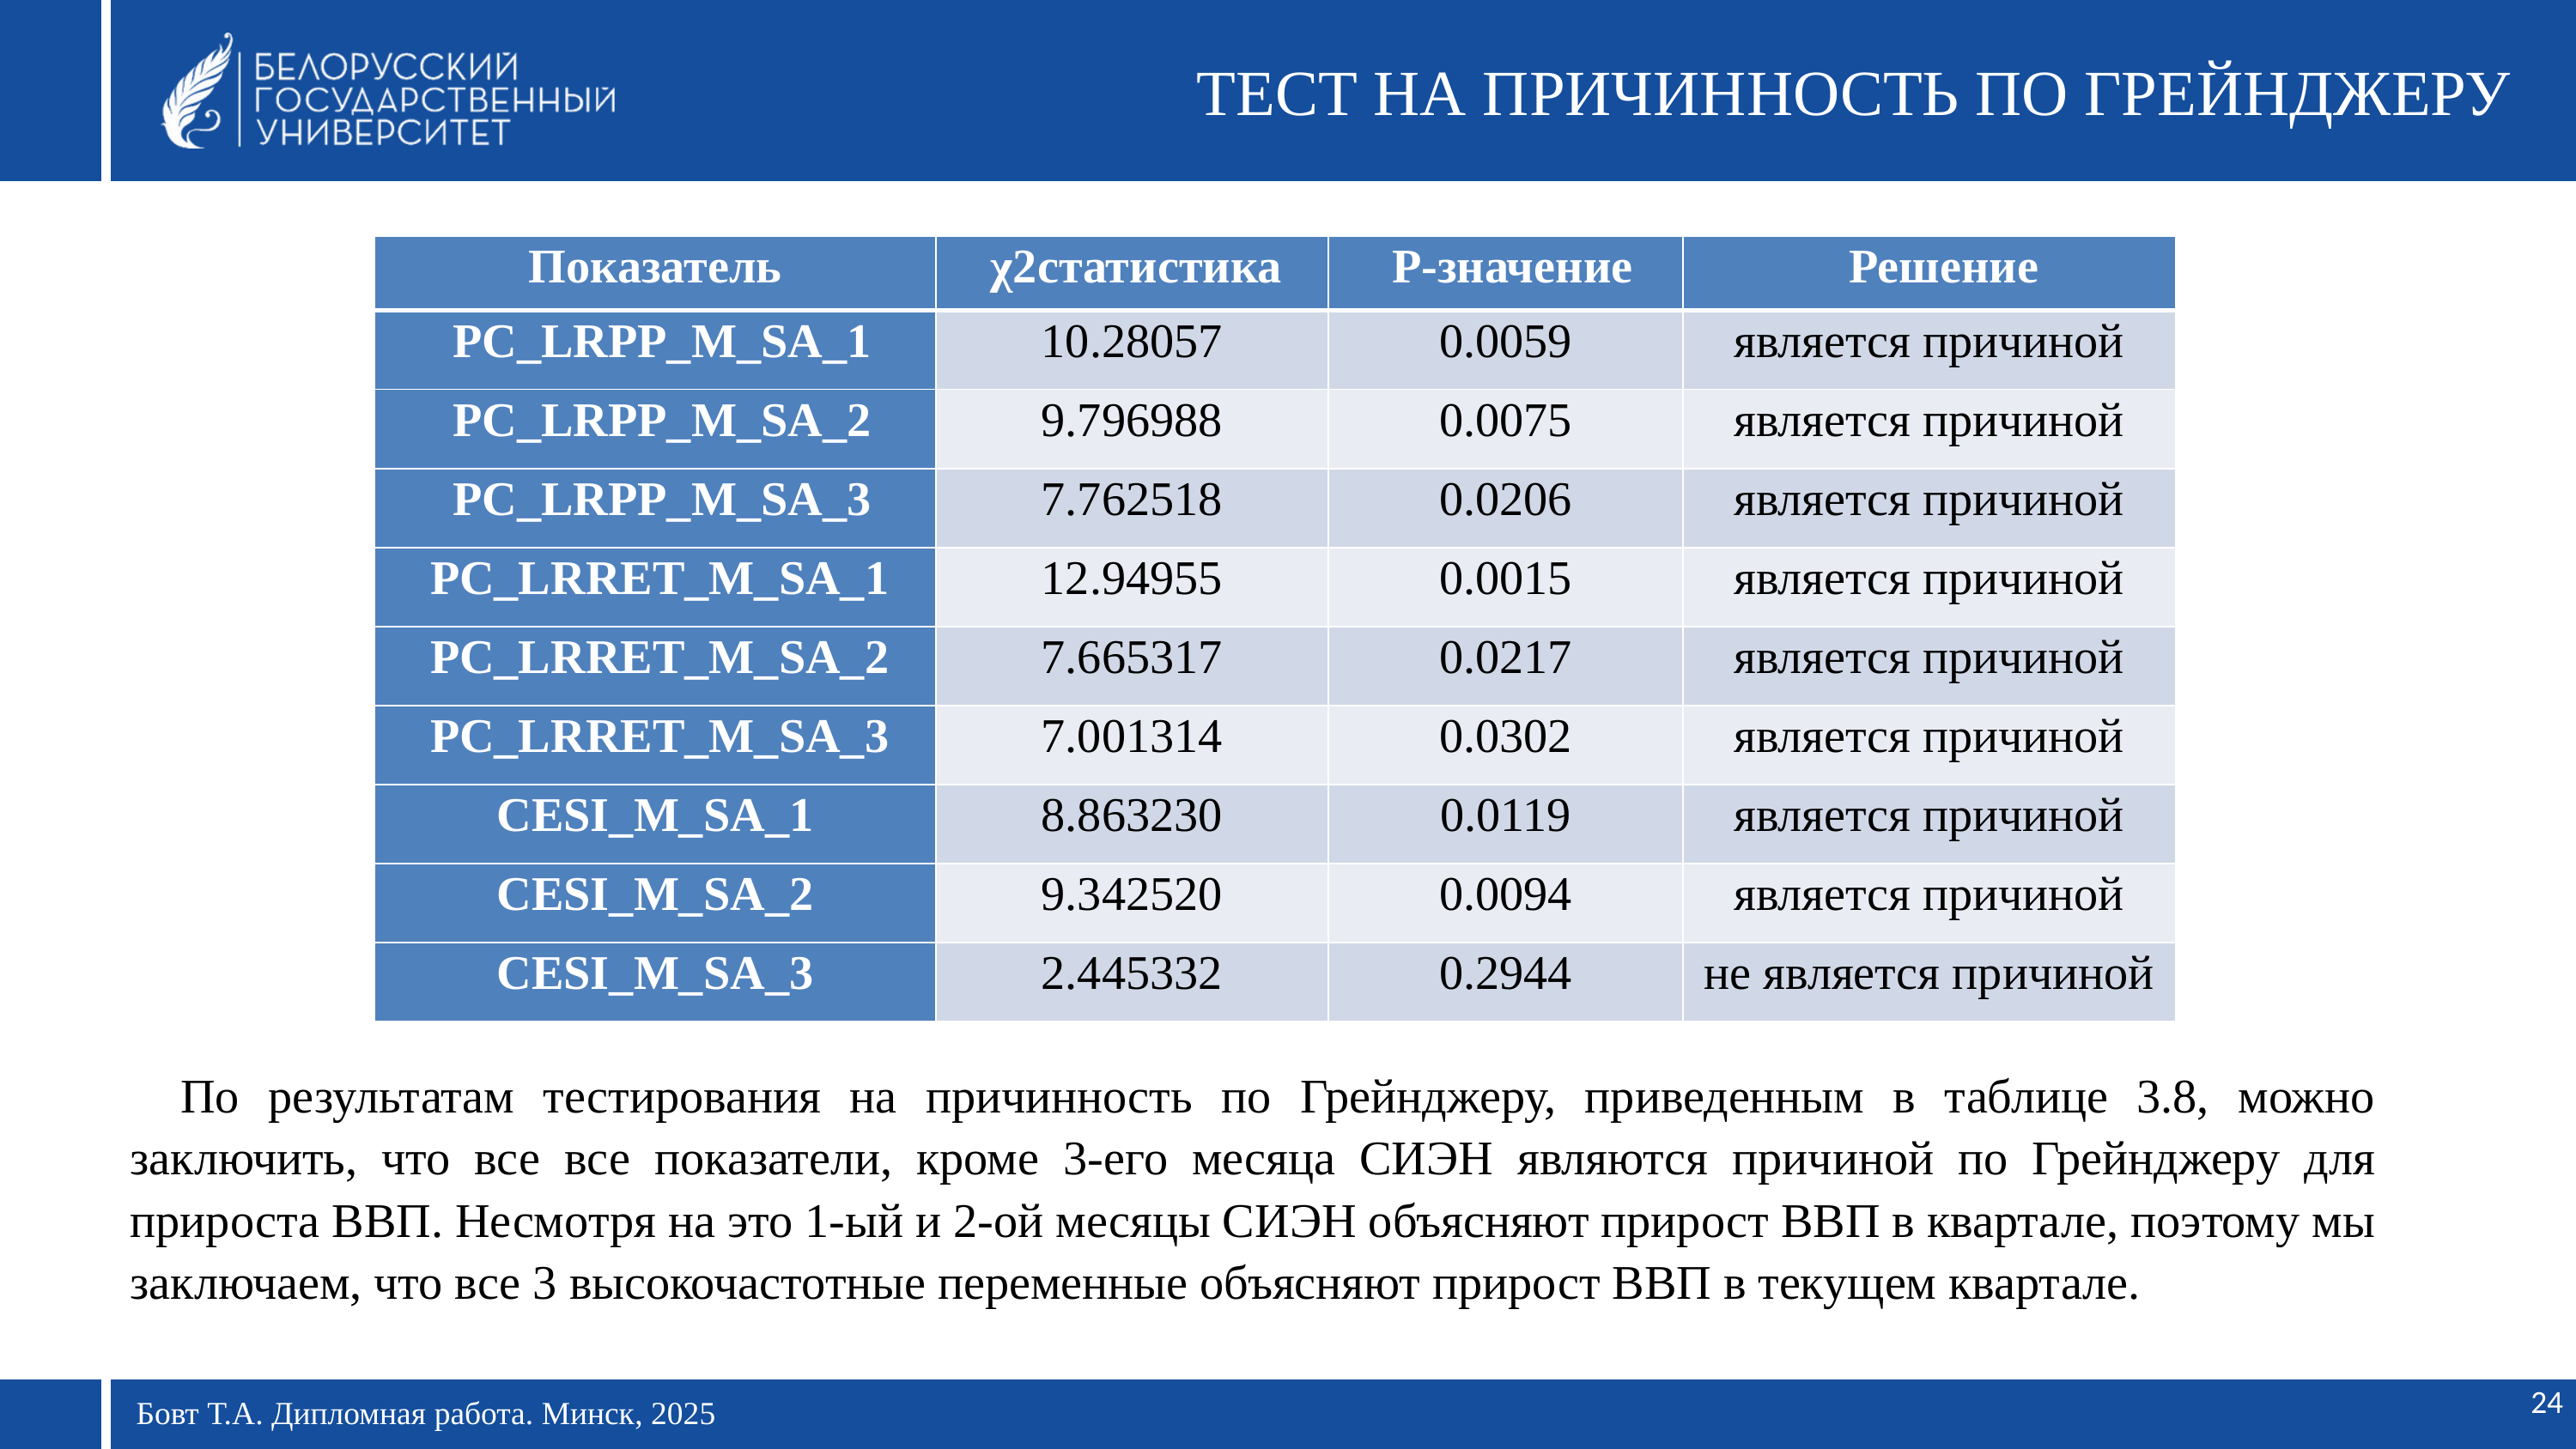

ТЕСТ НА ПРИЧИННОСТЬ ПО ГРЕЙНДЖЕРУ
| Показатель | χ2статистика | P-значение | Решение |
| --- | --- | --- | --- |
| PC\_LRPP\_M\_SA\_1 | 10.28057 | 0.0059 | является причиной |
| PC\_LRPP\_M\_SA\_2 | 9.796988 | 0.0075 | является причиной |
| PC\_LRPP\_M\_SA\_3 | 7.762518 | 0.0206 | является причиной |
| PC\_LRRET\_M\_SA\_1 | 12.94955 | 0.0015 | является причиной |
| PC\_LRRET\_M\_SA\_2 | 7.665317 | 0.0217 | является причиной |
| PC\_LRRET\_M\_SA\_3 | 7.001314 | 0.0302 | является причиной |
| CESI\_M\_SA\_1 | 8.863230 | 0.0119 | является причиной |
| CESI\_M\_SA\_2 | 9.342520 | 0.0094 | является причиной |
| CESI\_M\_SA\_3 | 2.445332 | 0.2944 | не является причиной |
По результатам тестирования на причинность по Грейнджеру, приведенным в таблице 3.8, можно заключить, что все все показатели, кроме 3-его месяца СИЭН являются причиной по Грейнджеру для прироста ВВП. Несмотря на это 1-ый и 2-ой месяцы СИЭН объясняют прирост ВВП в квартале, поэтому мы заключаем, что все 3 высокочастотные переменные объясняют прирост ВВП в текущем квартале.

24
Бовт Т.А. Дипломная работа. Минск, 2025